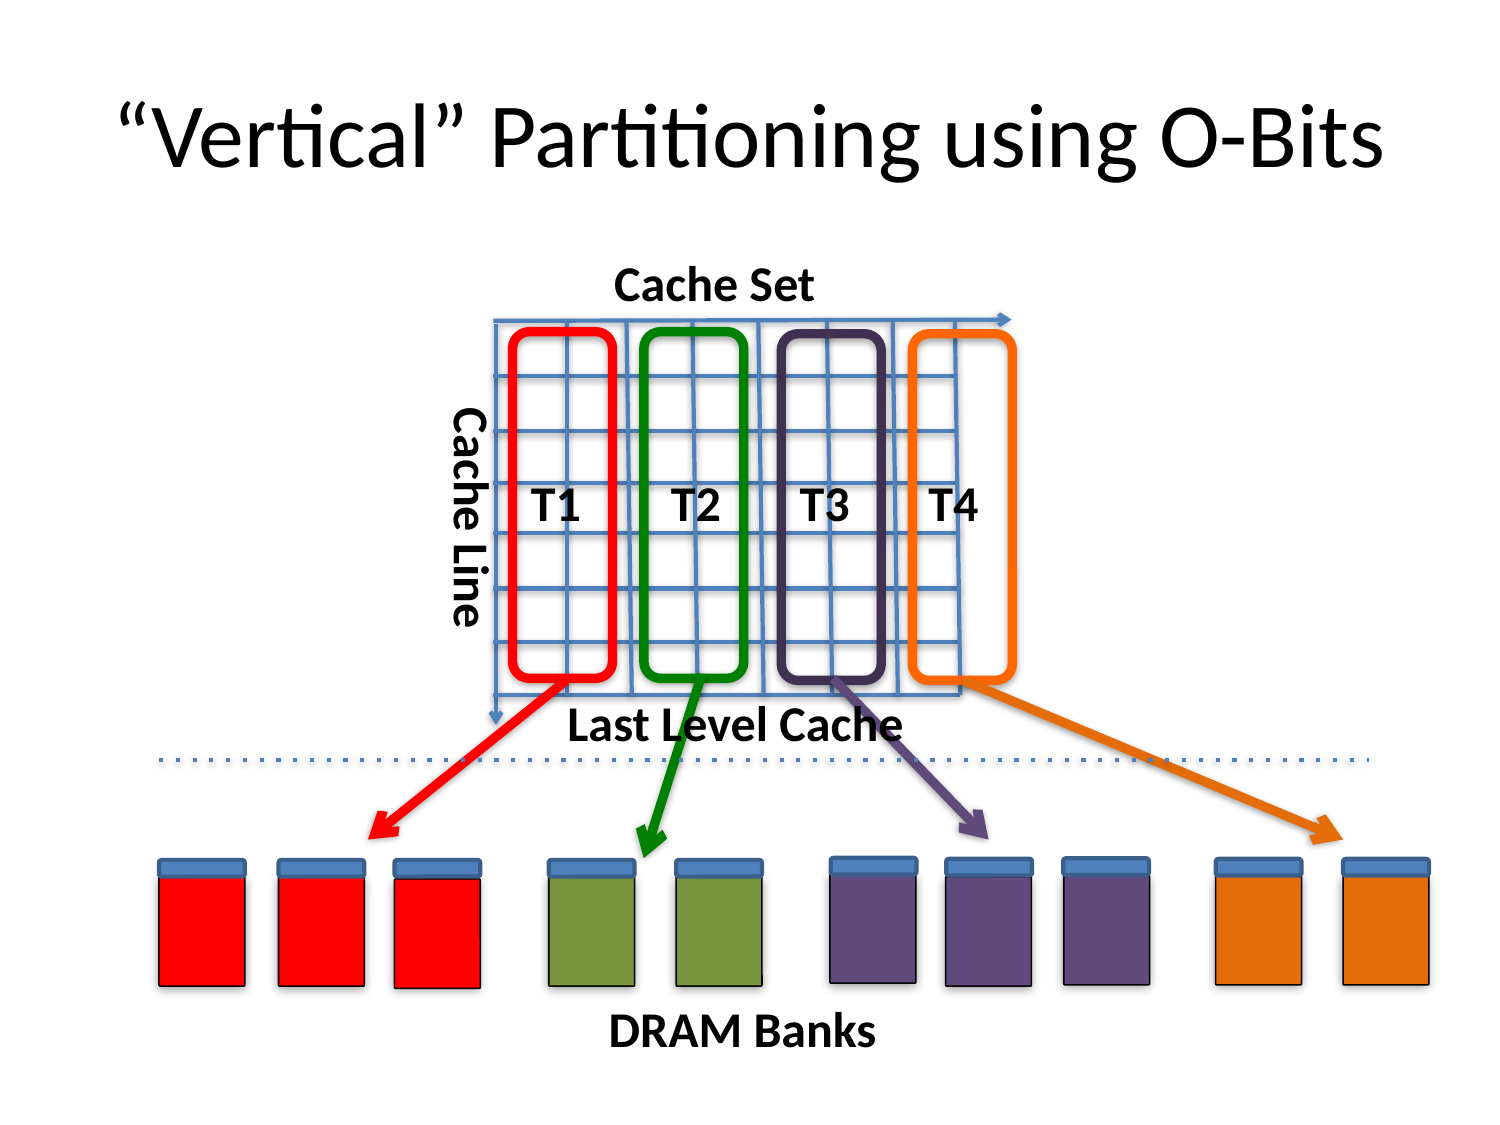

# “Vertical” Partitioning using O-Bits
Cache Set

Cache Line
 T1        T2       T3       T4
Last Level Cache

DRAM Banks